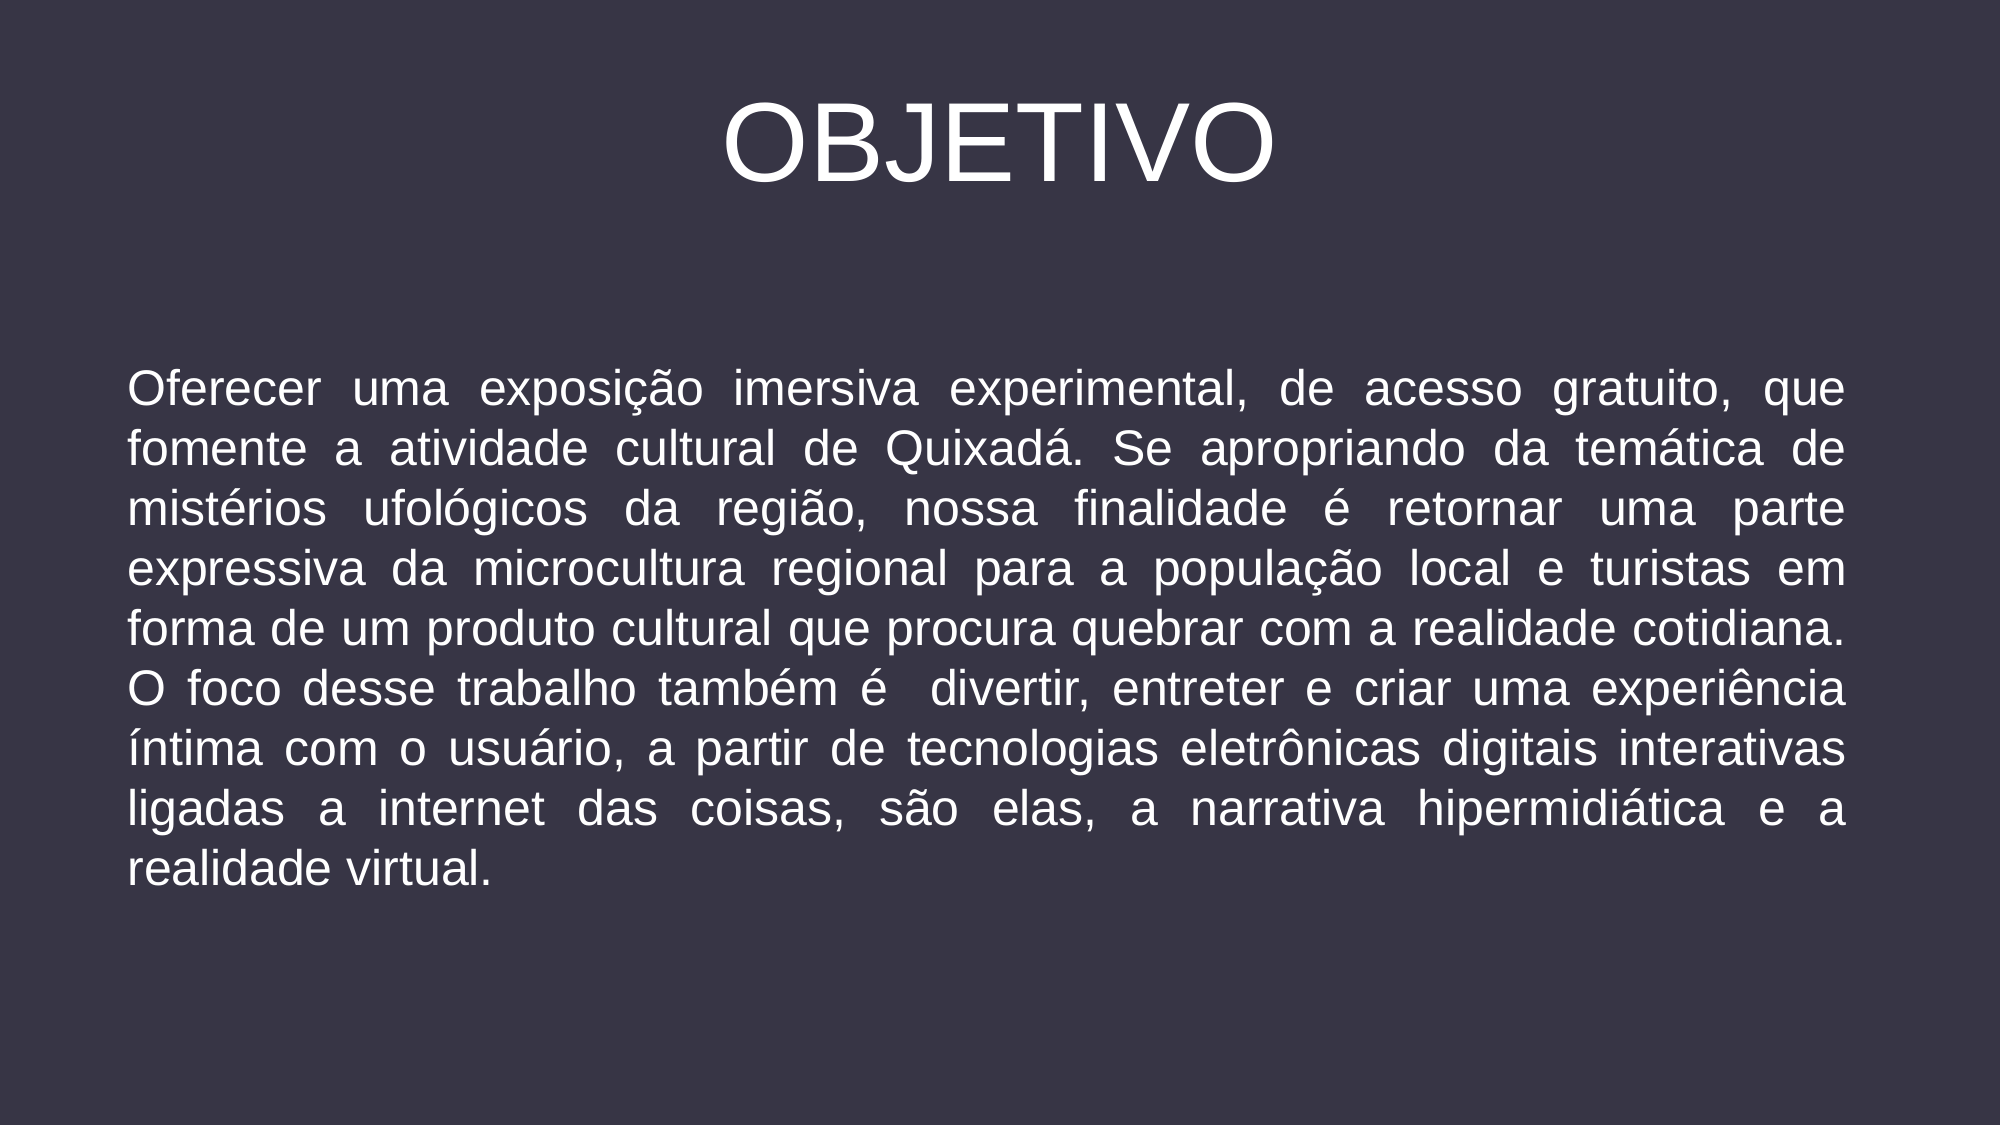

# objetivo
Oferecer uma exposição imersiva experimental, de acesso gratuito, que fomente a atividade cultural de Quixadá. Se apropriando da temática de mistérios ufológicos da região, nossa finalidade é retornar uma parte expressiva da microcultura regional para a população local e turistas em forma de um produto cultural que procura quebrar com a realidade cotidiana. O foco desse trabalho também é  divertir, entreter e criar uma experiência íntima com o usuário, a partir de tecnologias eletrônicas digitais interativas ligadas a internet das coisas, são elas, a narrativa hipermidiática e a realidade virtual.